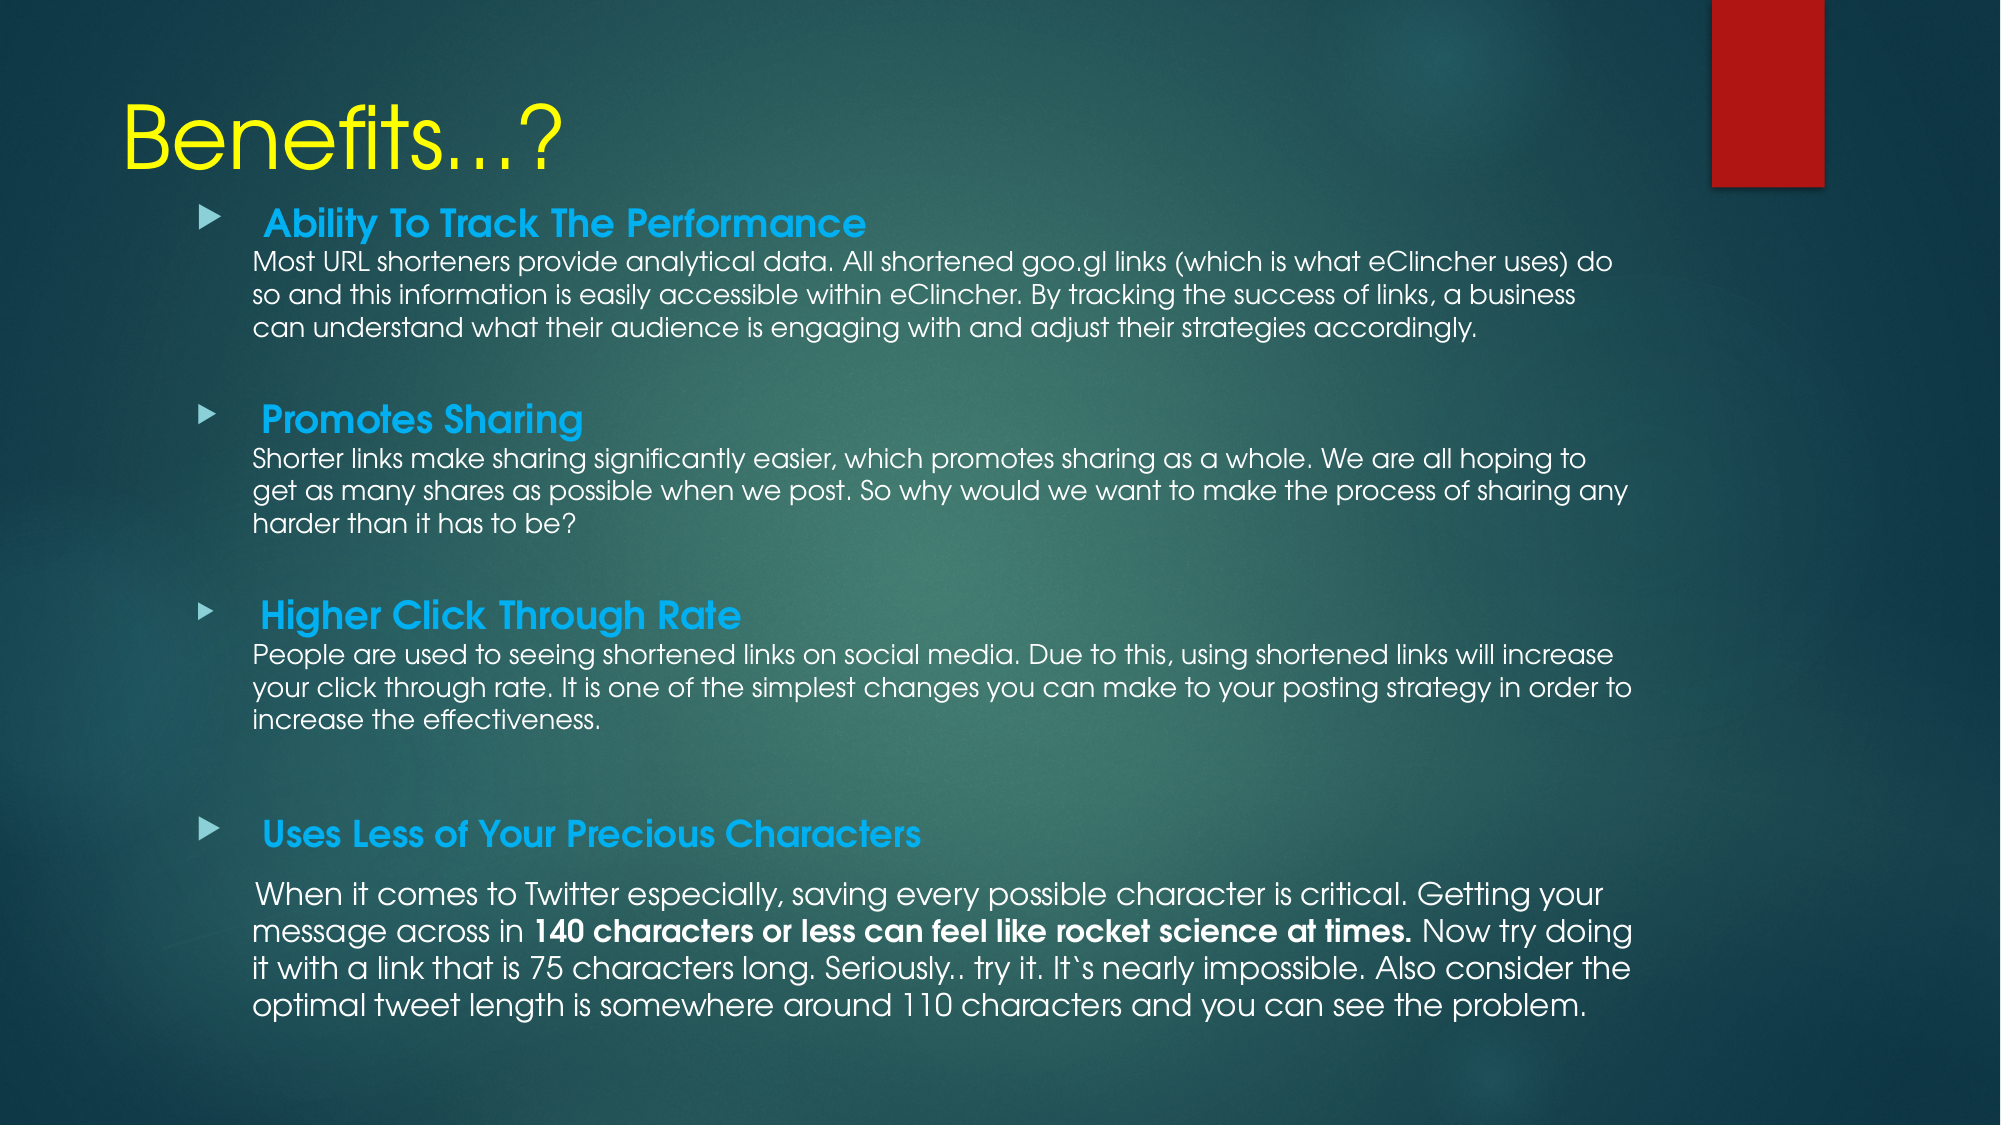

# Benefits…?
 Ability To Track The Performance
Most URL shorteners provide analytical data. All shortened goo.gl links (which is what eClincher uses) do so and this information is easily accessible within eClincher. By tracking the success of links, a business can understand what their audience is engaging with and adjust their strategies accordingly.
 Promotes Sharing
Shorter links make sharing significantly easier, which promotes sharing as a whole. We are all hoping to get as many shares as possible when we post. So why would we want to make the process of sharing any harder than it has to be?
 Higher Click Through Rate
People are used to seeing shortened links on social media. Due to this, using shortened links will increase your click through rate. It is one of the simplest changes you can make to your posting strategy in order to increase the effectiveness.

 Uses Less of Your Precious Characters
       When it comes to Twitter especially, saving every possible character is critical. Getting your message across in 140 characters or less can feel like rocket science at times. Now try doing it with a link that is 75 characters long. Seriously.. try it. It‘s nearly impossible. Also consider the optimal tweet length is somewhere around 110 characters and you can see the problem.